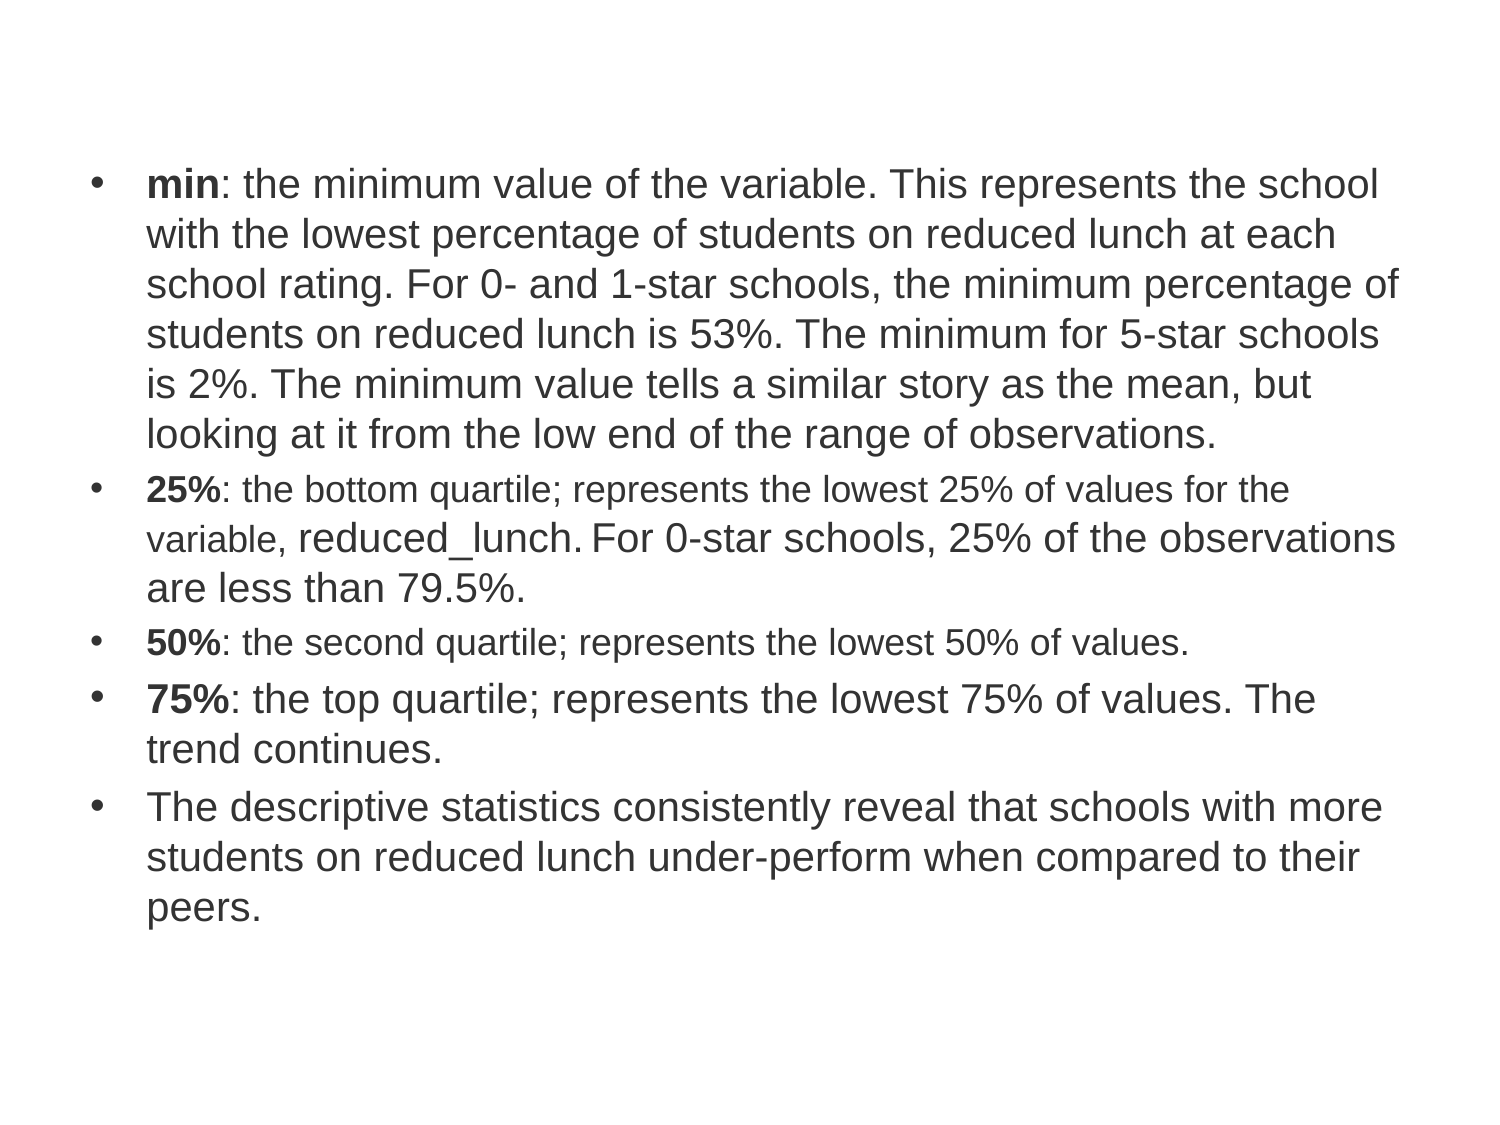

min: the minimum value of the variable. This represents the school with the lowest percentage of students on reduced lunch at each school rating. For 0- and 1-star schools, the minimum percentage of students on reduced lunch is 53%. The minimum for 5-star schools is 2%. The minimum value tells a similar story as the mean, but looking at it from the low end of the range of observations.
25%: the bottom quartile; represents the lowest 25% of values for the variable, reduced_lunch. For 0-star schools, 25% of the observations are less than 79.5%.
50%: the second quartile; represents the lowest 50% of values.
75%: the top quartile; represents the lowest 75% of values. The trend continues.
The descriptive statistics consistently reveal that schools with more students on reduced lunch under-perform when compared to their peers.